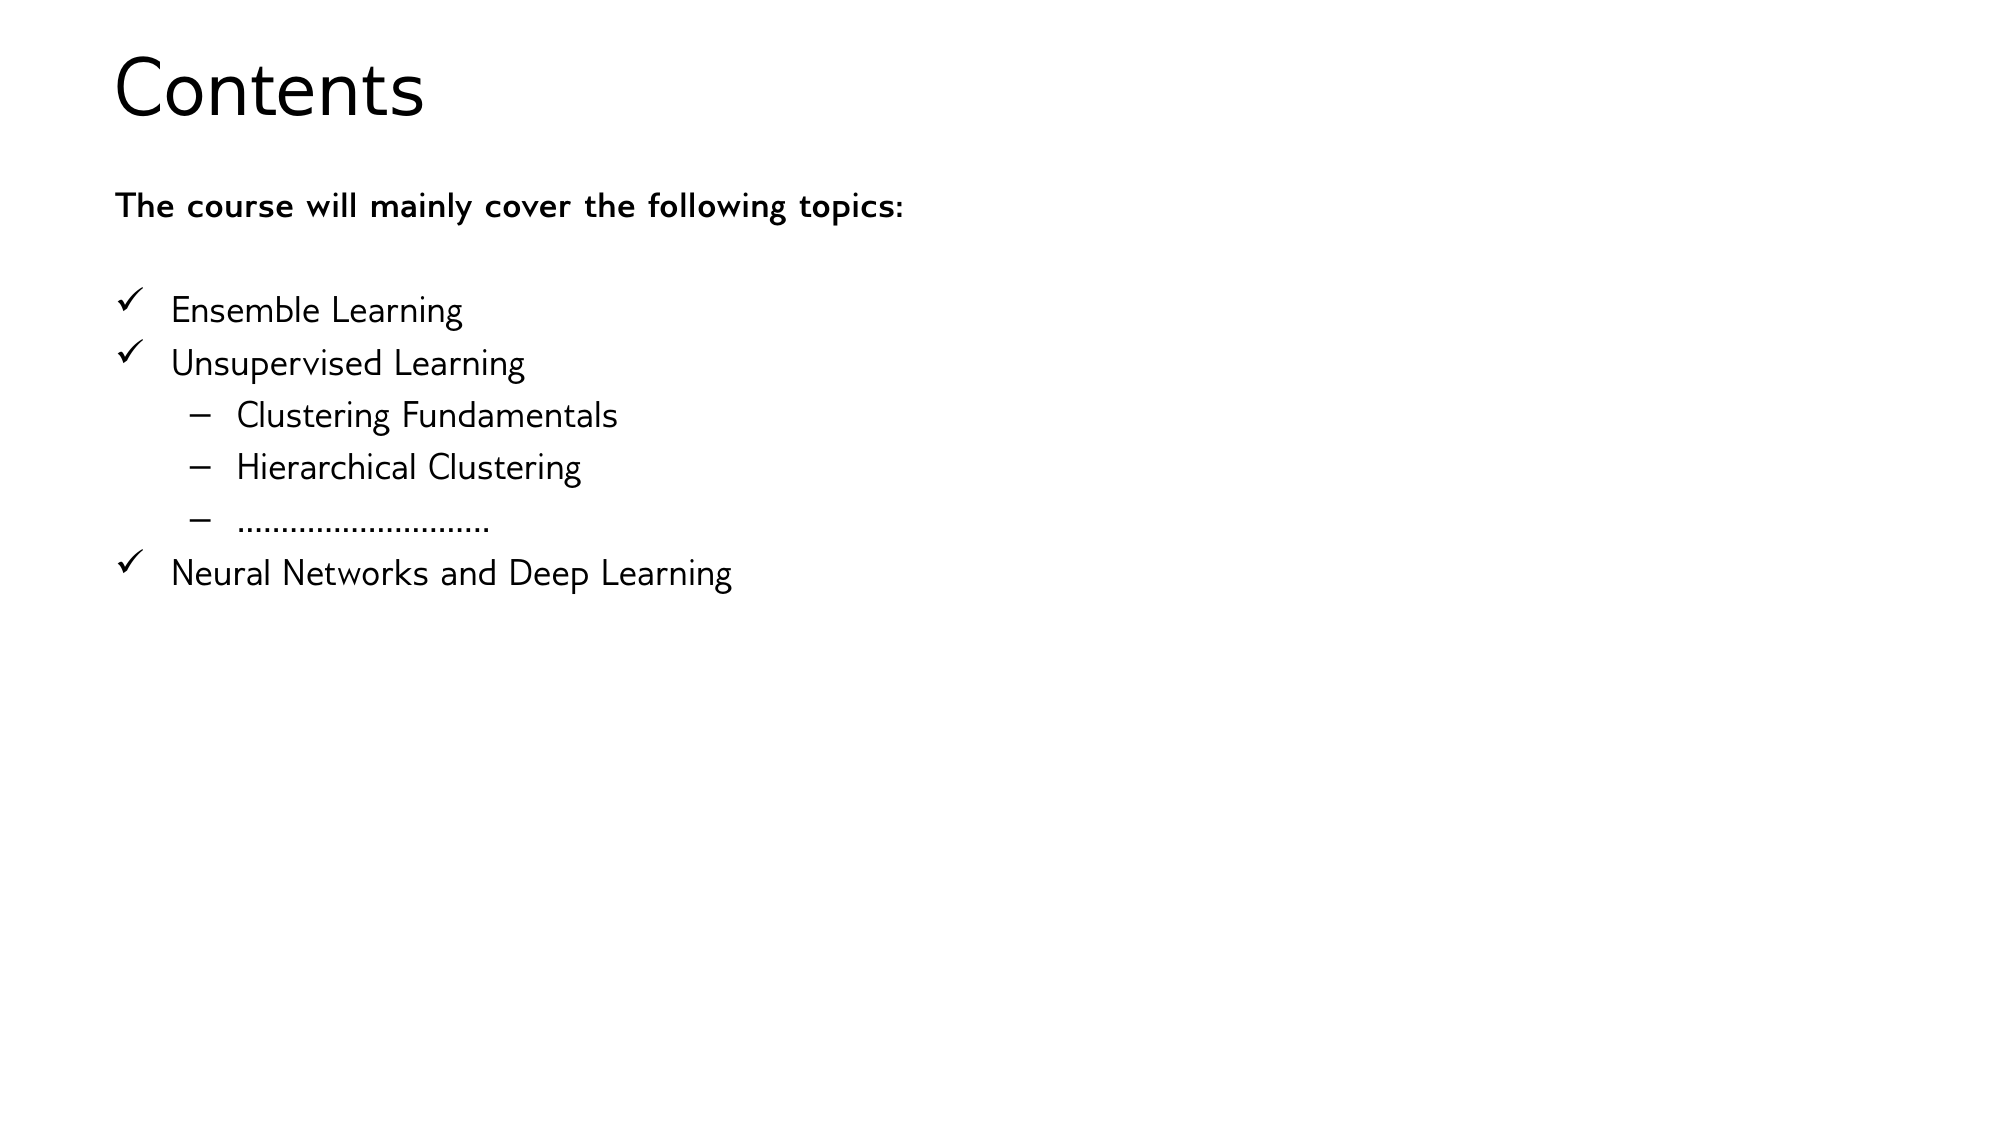

# Contents
The course will mainly cover the following topics:

Ensemble Learning
Unsupervised Learning
Clustering Fundamentals
Hierarchical Clustering
………………………..
Neural Networks and Deep Learning